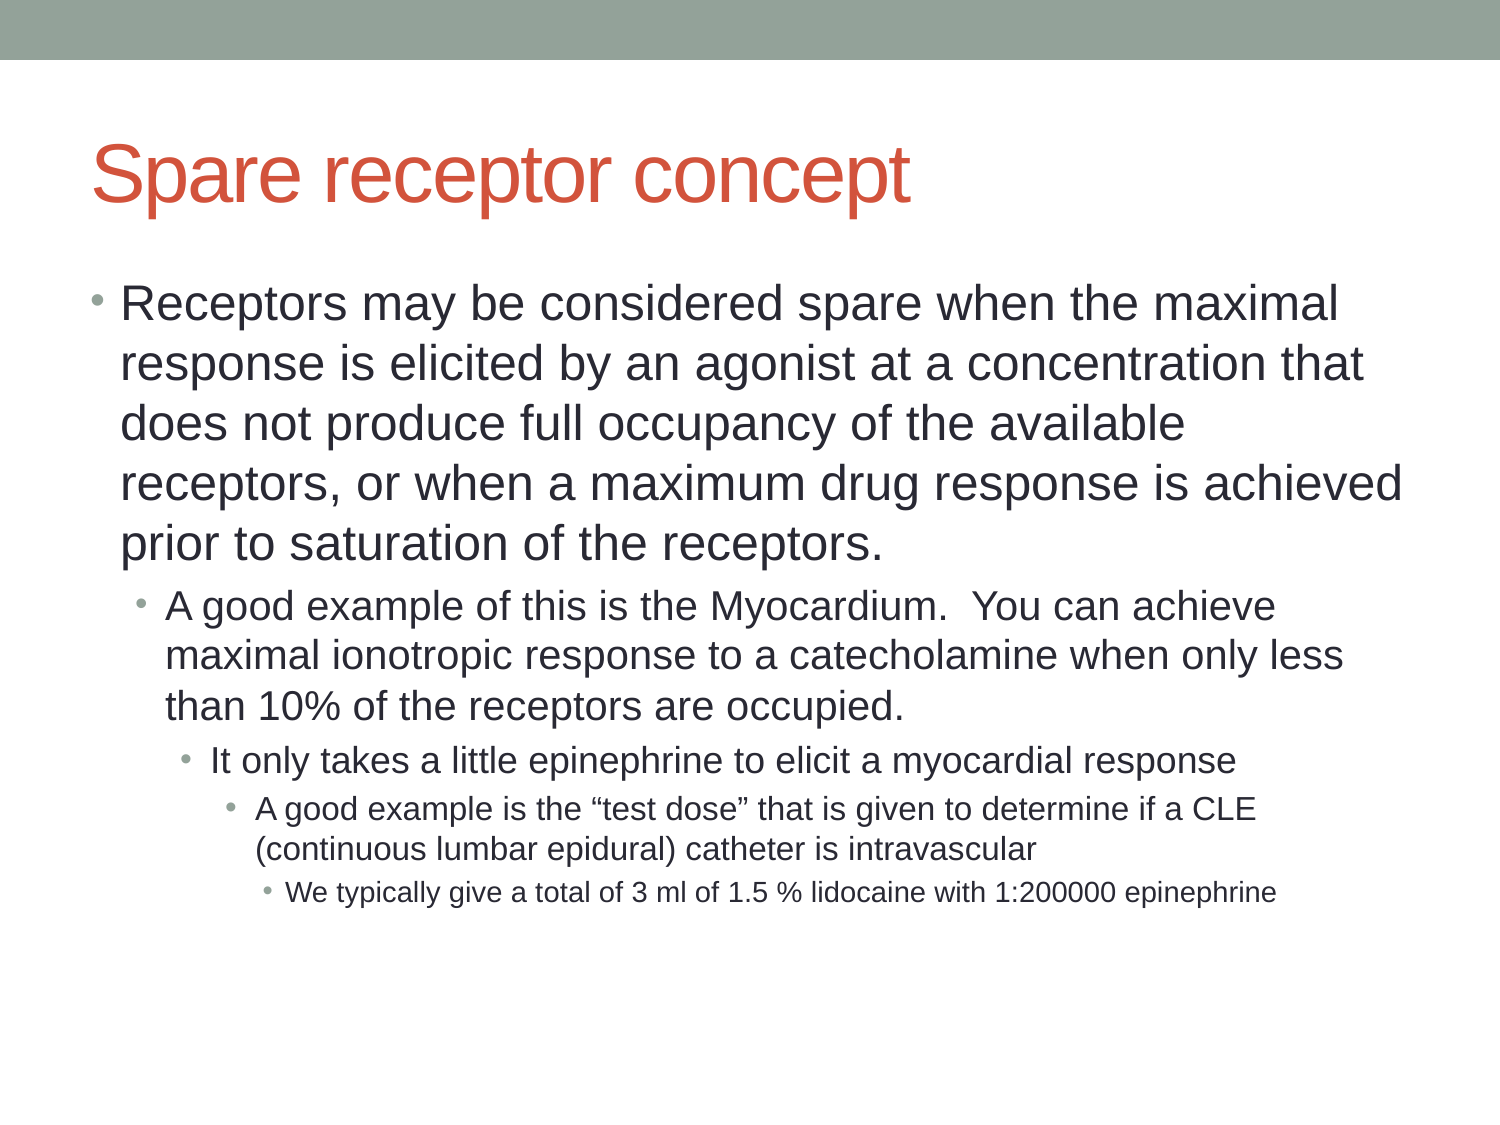

# Spare receptor concept
Receptors may be considered spare when the maximal response is elicited by an agonist at a concentration that does not produce full occupancy of the available receptors, or when a maximum drug response is achieved prior to saturation of the receptors.
A good example of this is the Myocardium.  You can achieve maximal ionotropic response to a catecholamine when only less than 10% of the receptors are occupied.
It only takes a little epinephrine to elicit a myocardial response
A good example is the “test dose” that is given to determine if a CLE (continuous lumbar epidural) catheter is intravascular
We typically give a total of 3 ml of 1.5 % lidocaine with 1:200000 epinephrine